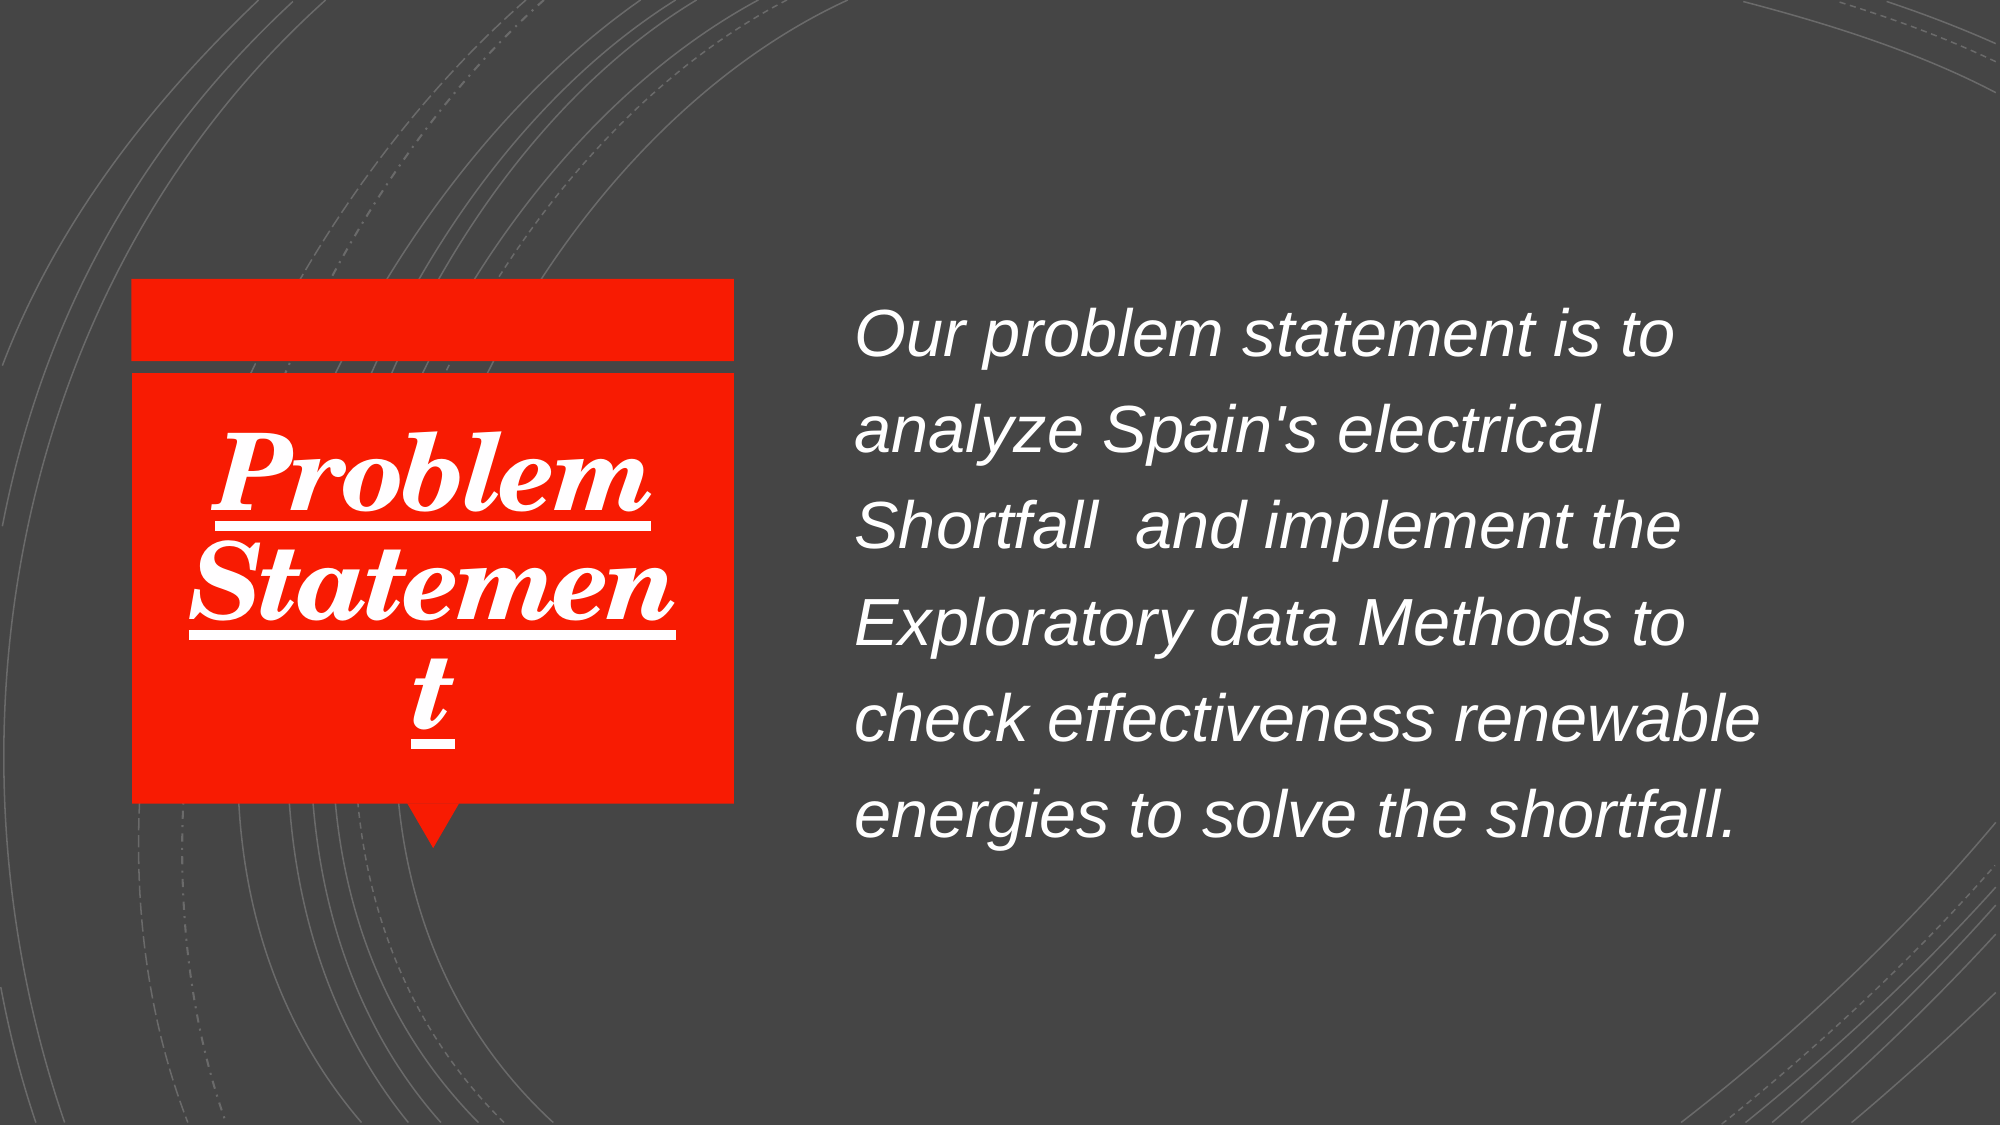

Our problem statement is to analyze Spain's electrical  Shortfall  and implement the Exploratory data Methods to check effectiveness renewable energies to solve the shortfall.

# Problem Statement